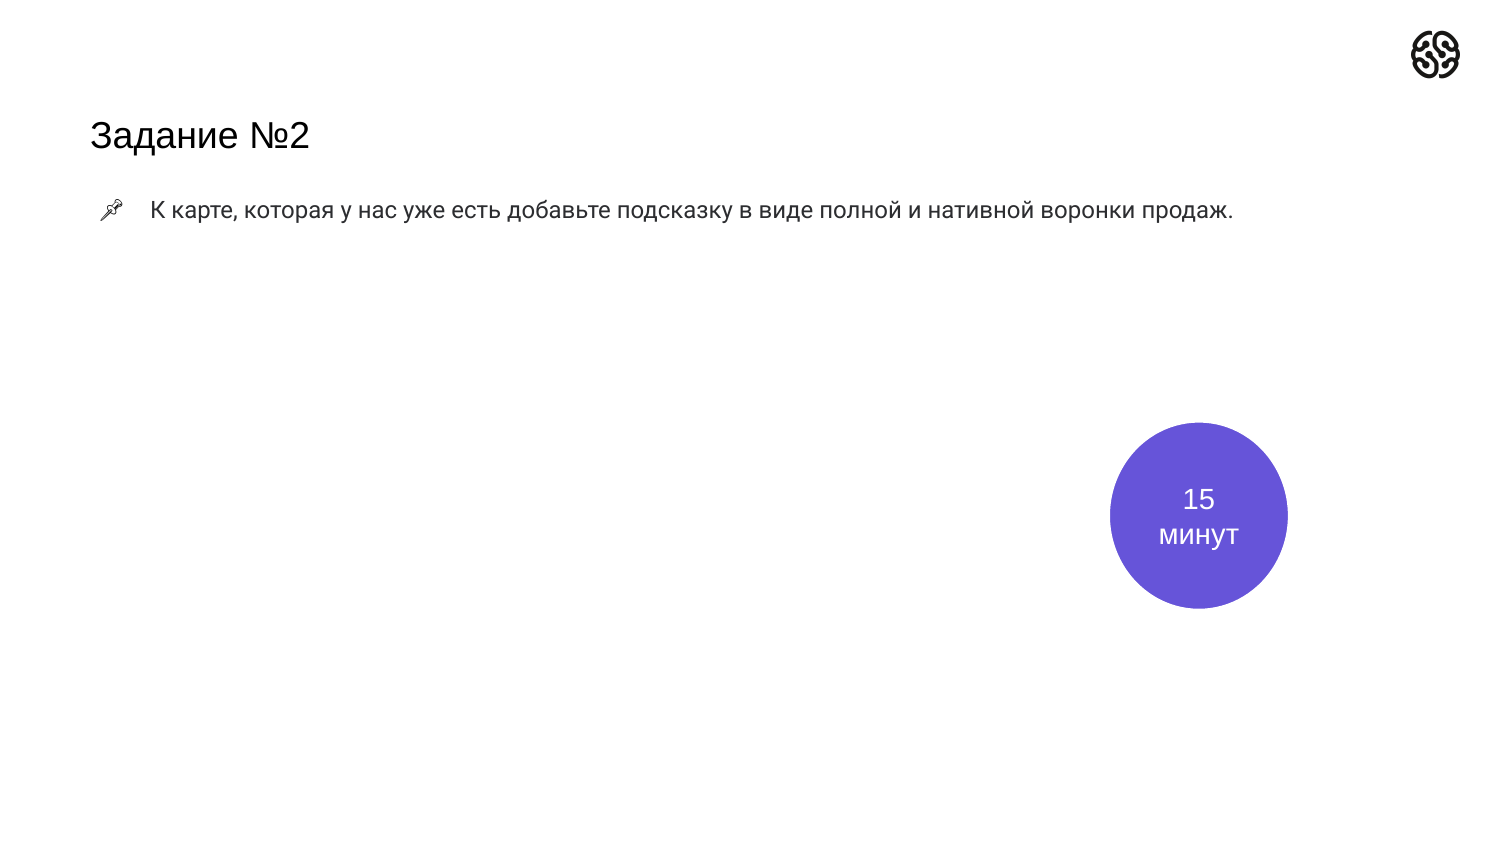

# Задание №2
К карте, которая у нас уже есть добавьте подсказку в виде полной и нативной воронки продаж.
15 минут